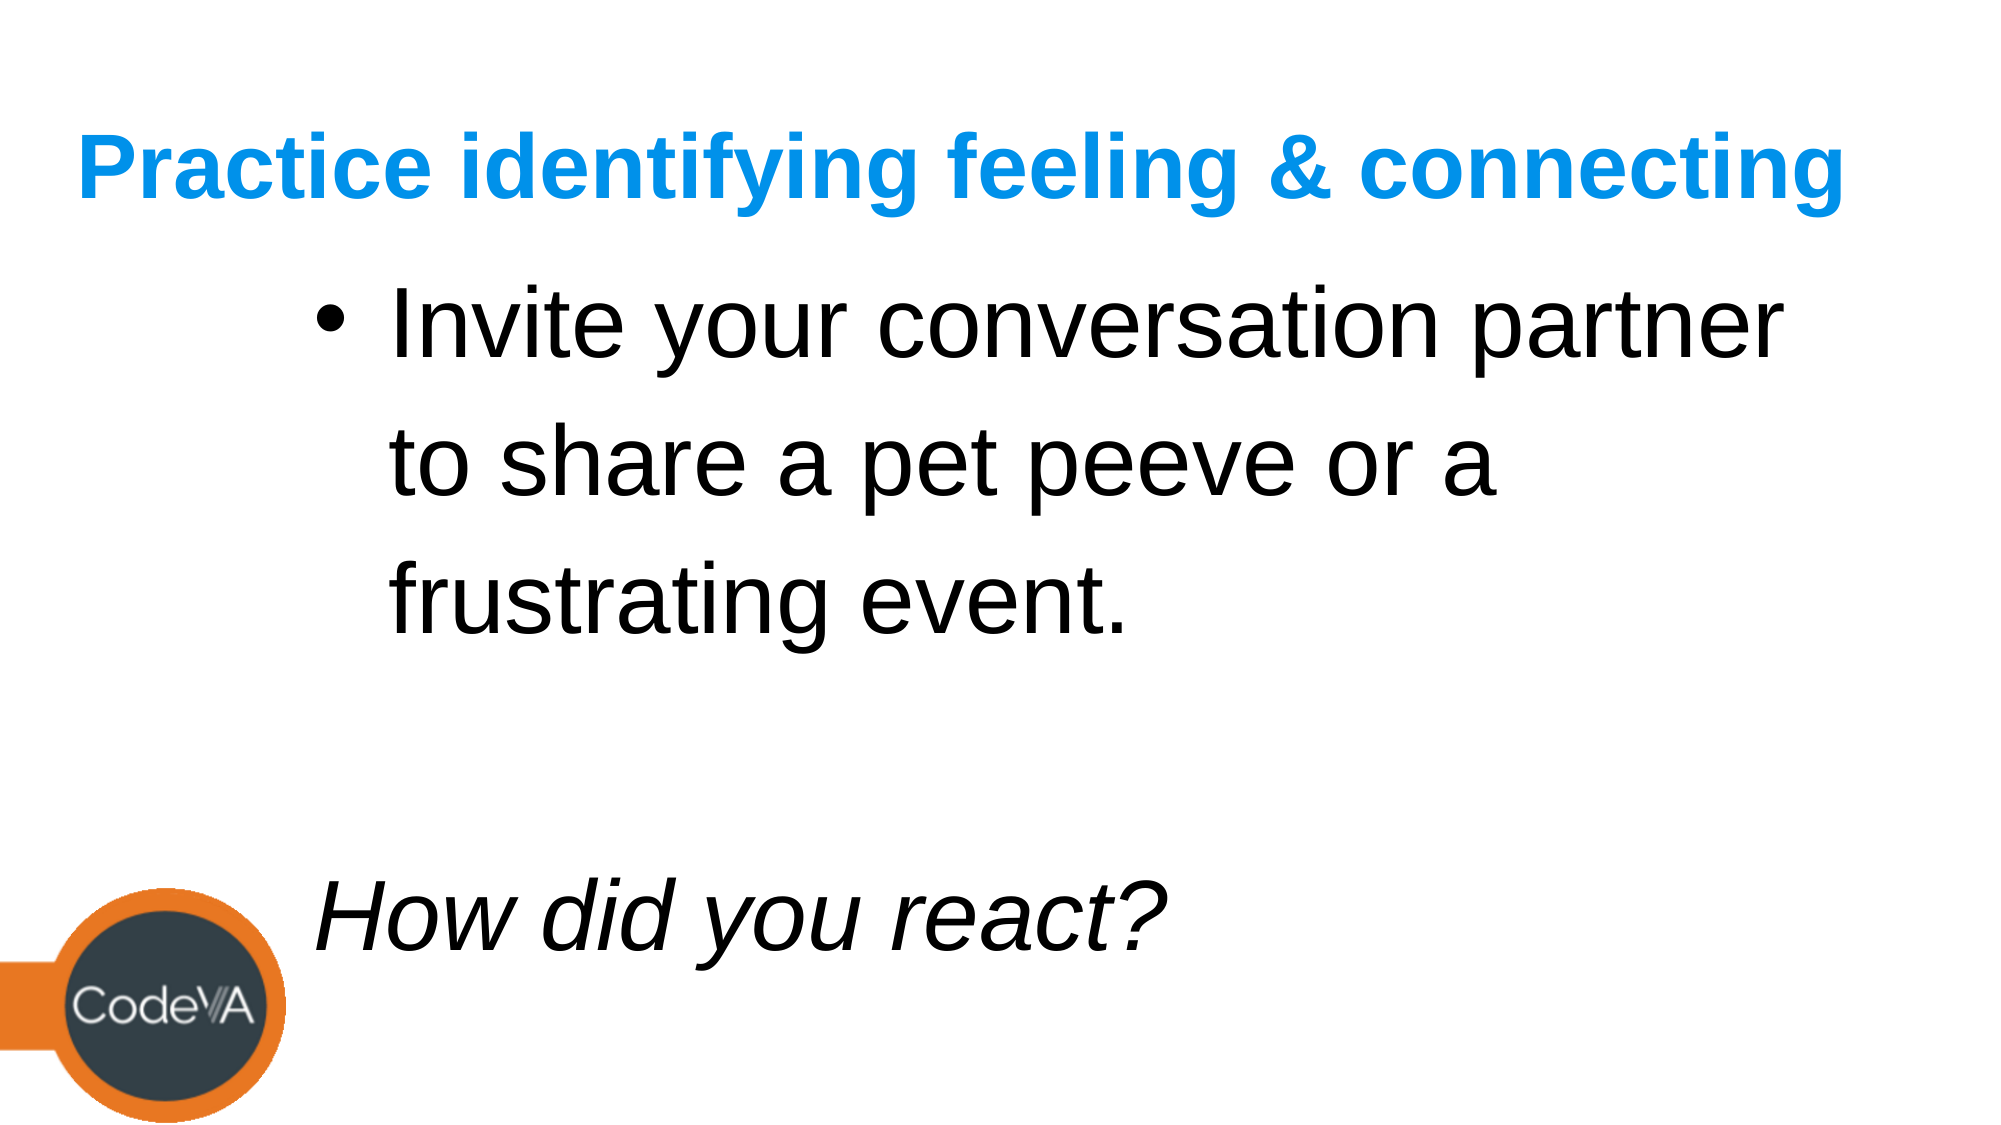

# Practice identifying feeling & connecting
Invite your conversation partner to share a pet peeve or a frustrating event.

How did you react?